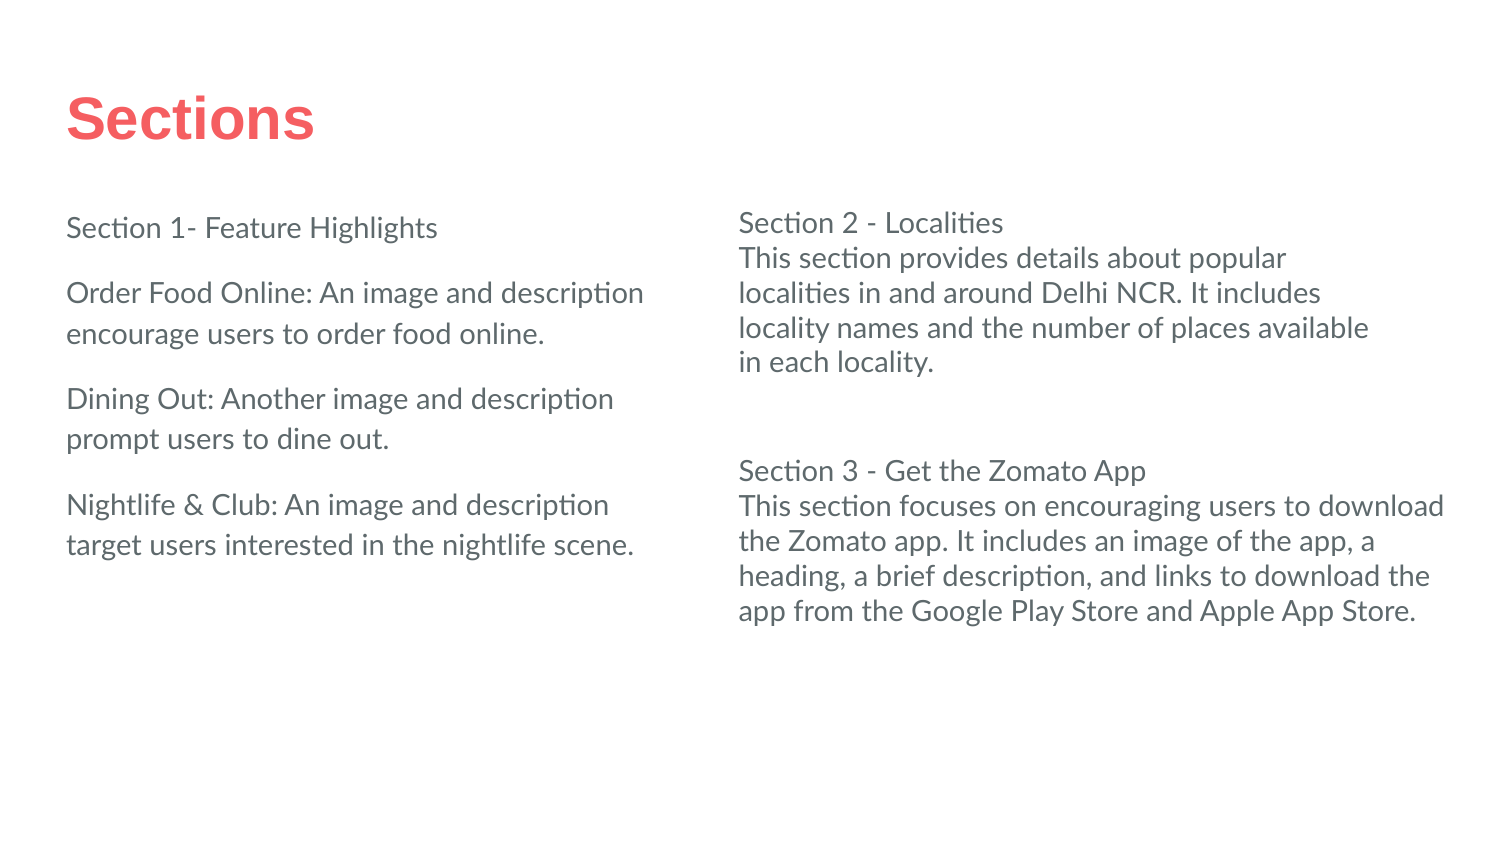

# Sections
Section 1- Feature Highlights
Order Food Online: An image and description encourage users to order food online.
Dining Out: Another image and description prompt users to dine out.
Nightlife & Club: An image and description target users interested in the nightlife scene.
Section 2 - Localities
This section provides details about popular localities in and around Delhi NCR. It includes locality names and the number of places available in each locality.
Section 3 - Get the Zomato App
This section focuses on encouraging users to download the Zomato app. It includes an image of the app, a heading, a brief description, and links to download the app from the Google Play Store and Apple App Store.